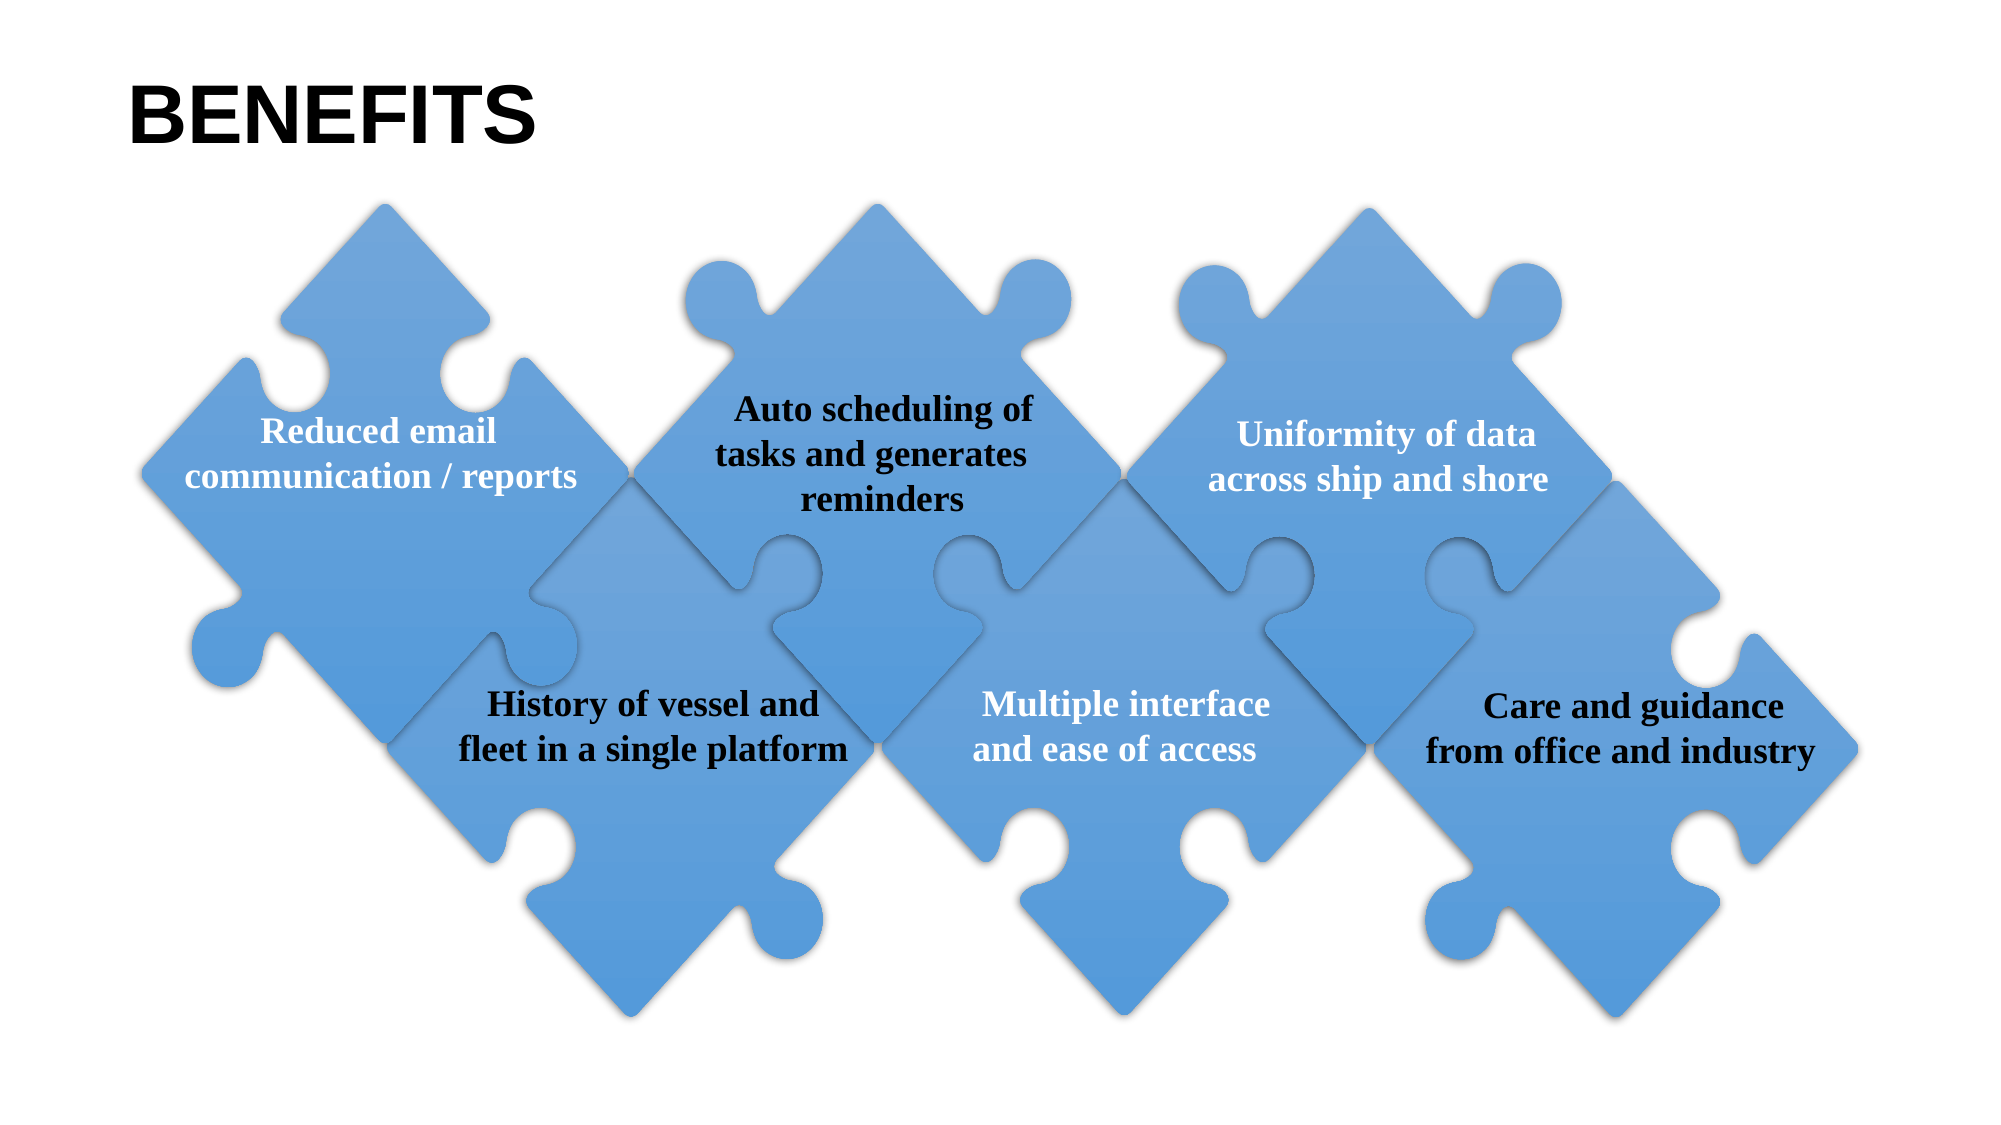

BENEFITS
           Reduced email
   communication / reports

         Auto scheduling of
       tasks and generates
                reminders

          Uniformity of data
       across ship and shore

         History of vessel and
      fleet in a single platform

         Multiple interface
        and ease of access

          Care and guidance
    from office and industry